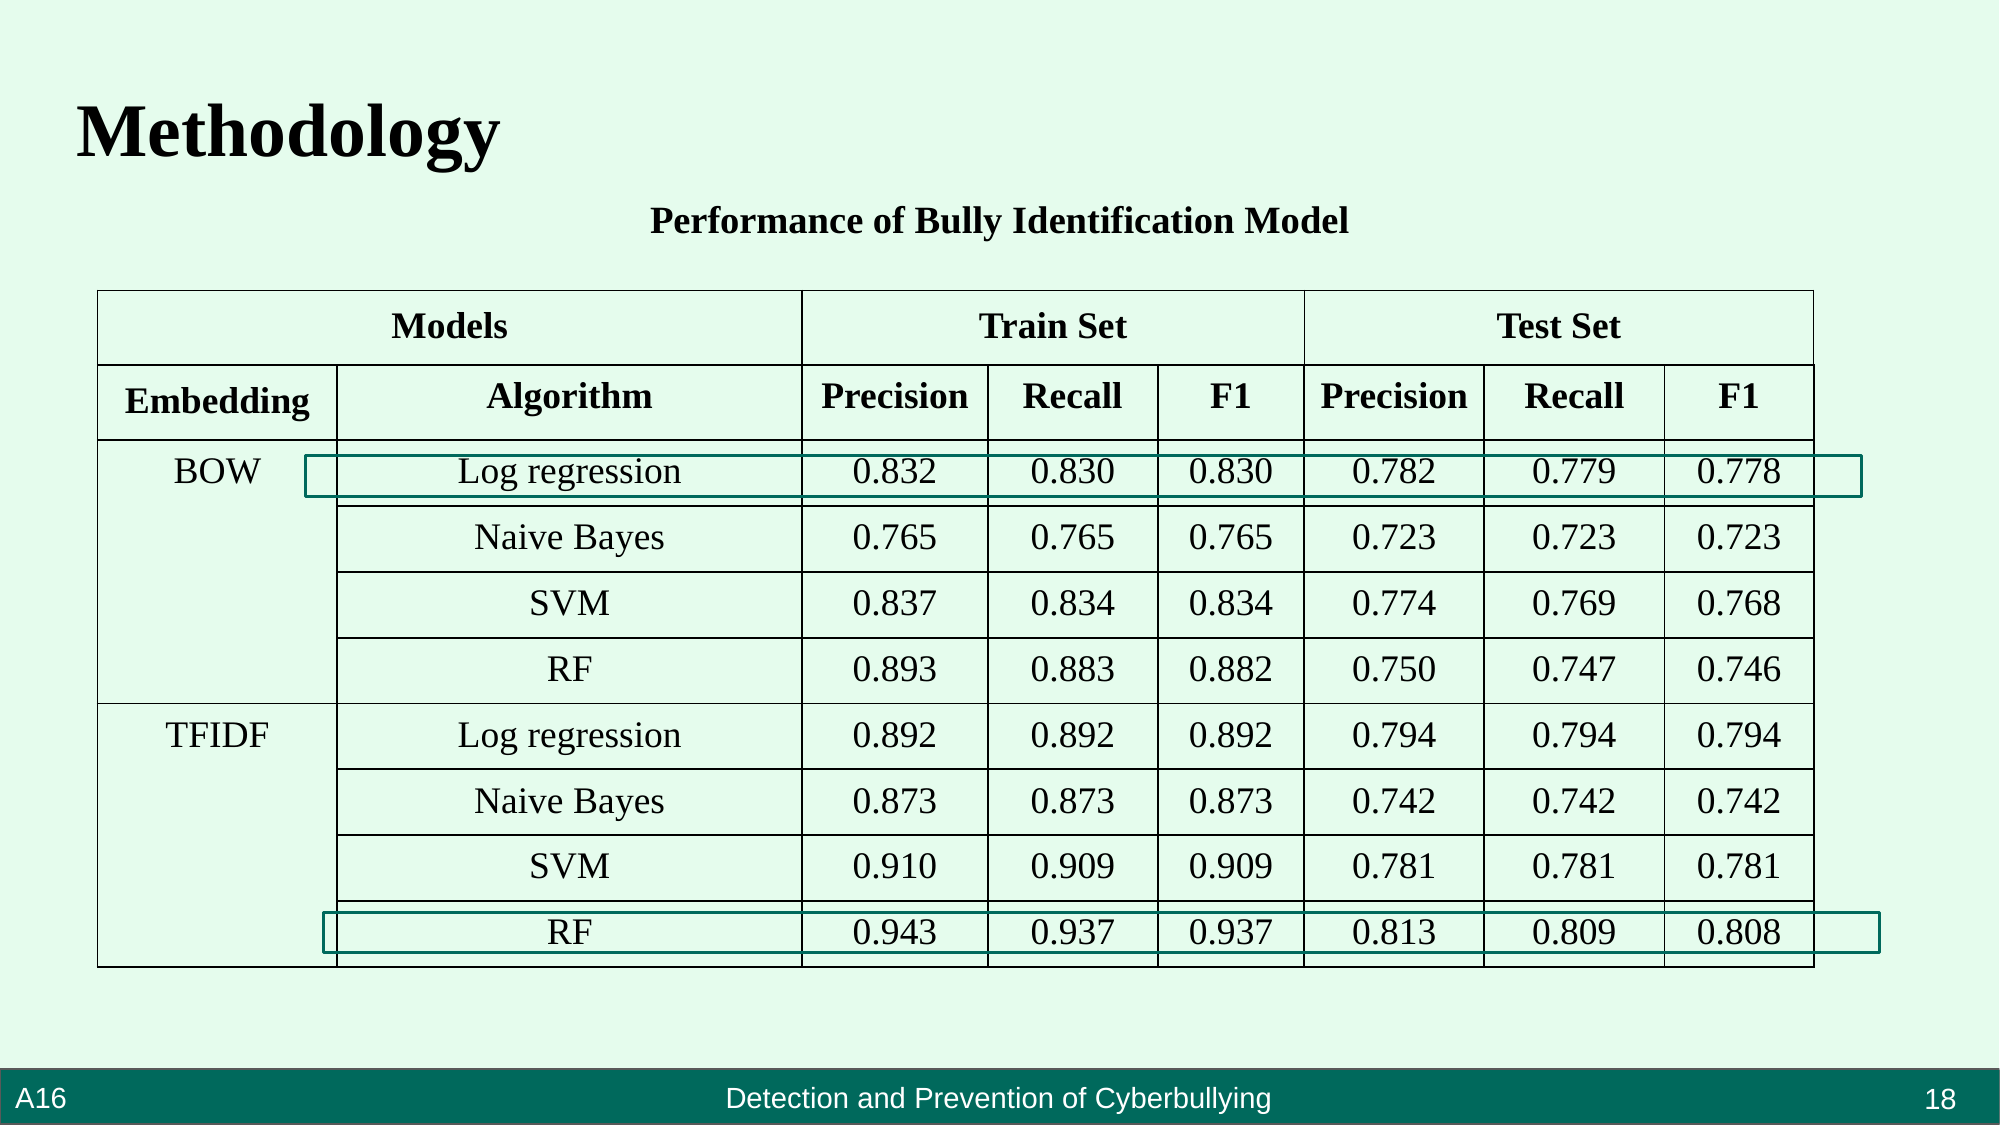

# Methodology
Performance of Bully Identification Model
| Models |  | Train Set |  |  | Test Set |  |  |
| --- | --- | --- | --- | --- | --- | --- | --- |
| Embedding | Algorithm | Precision | Recall | F1 | Precision | Recall | F1 |
| BOW | Log regression | 0.832 | 0.830 | 0.830 | 0.782 | 0.779 | 0.778 |
|  | Naive Bayes | 0.765 | 0.765 | 0.765 | 0.723 | 0.723 | 0.723 |
|  | SVM | 0.837 | 0.834 | 0.834 | 0.774 | 0.769 | 0.768 |
|  | RF | 0.893 | 0.883 | 0.882 | 0.750 | 0.747 | 0.746 |
| TFIDF | Log regression | 0.892 | 0.892 | 0.892 | 0.794 | 0.794 | 0.794 |
|  | Naive Bayes | 0.873 | 0.873 | 0.873 | 0.742 | 0.742 | 0.742 |
|  | SVM | 0.910 | 0.909 | 0.909 | 0.781 | 0.781 | 0.781 |
|  | RF | 0.943 | 0.937 | 0.937 | 0.813 | 0.809 | 0.808 |

18
A16                                                                                Detection and Prevention of Cyberbullying
IC4ME2                                                                             Detection and Prevention of Cyberbullying